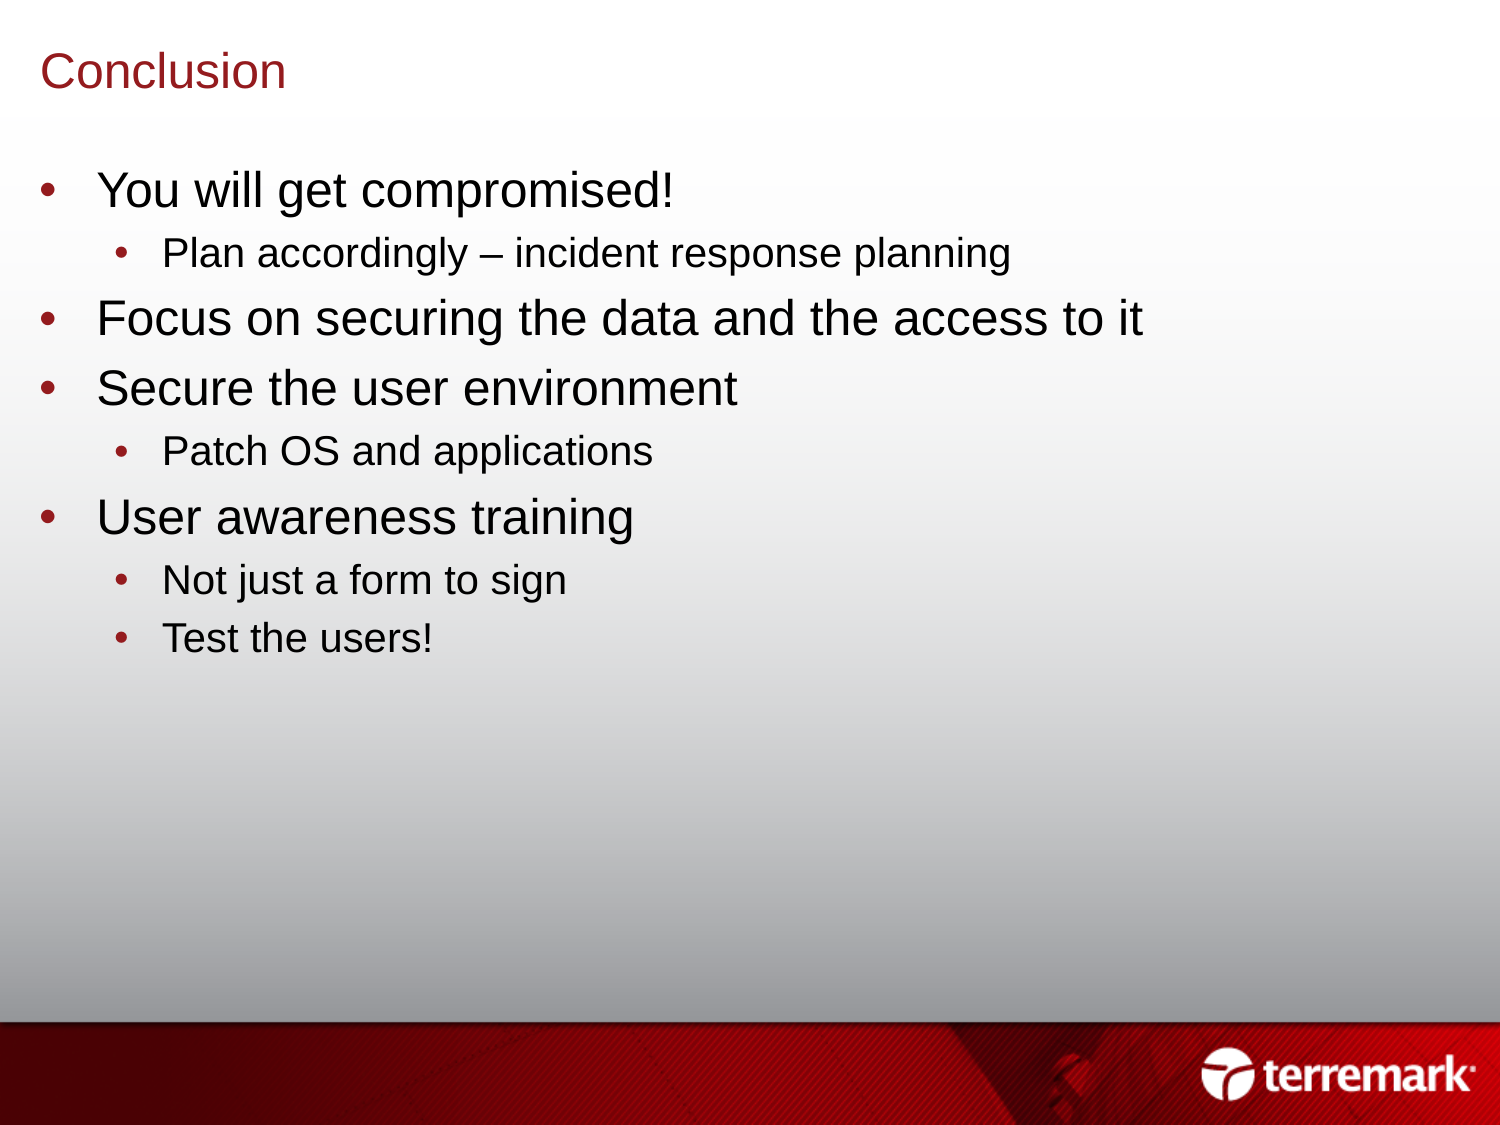

# Conclusion
You will get compromised!
Plan accordingly – incident response planning
Focus on securing the data and the access to it
Secure the user environment
Patch OS and applications
User awareness training
Not just a form to sign
Test the users!